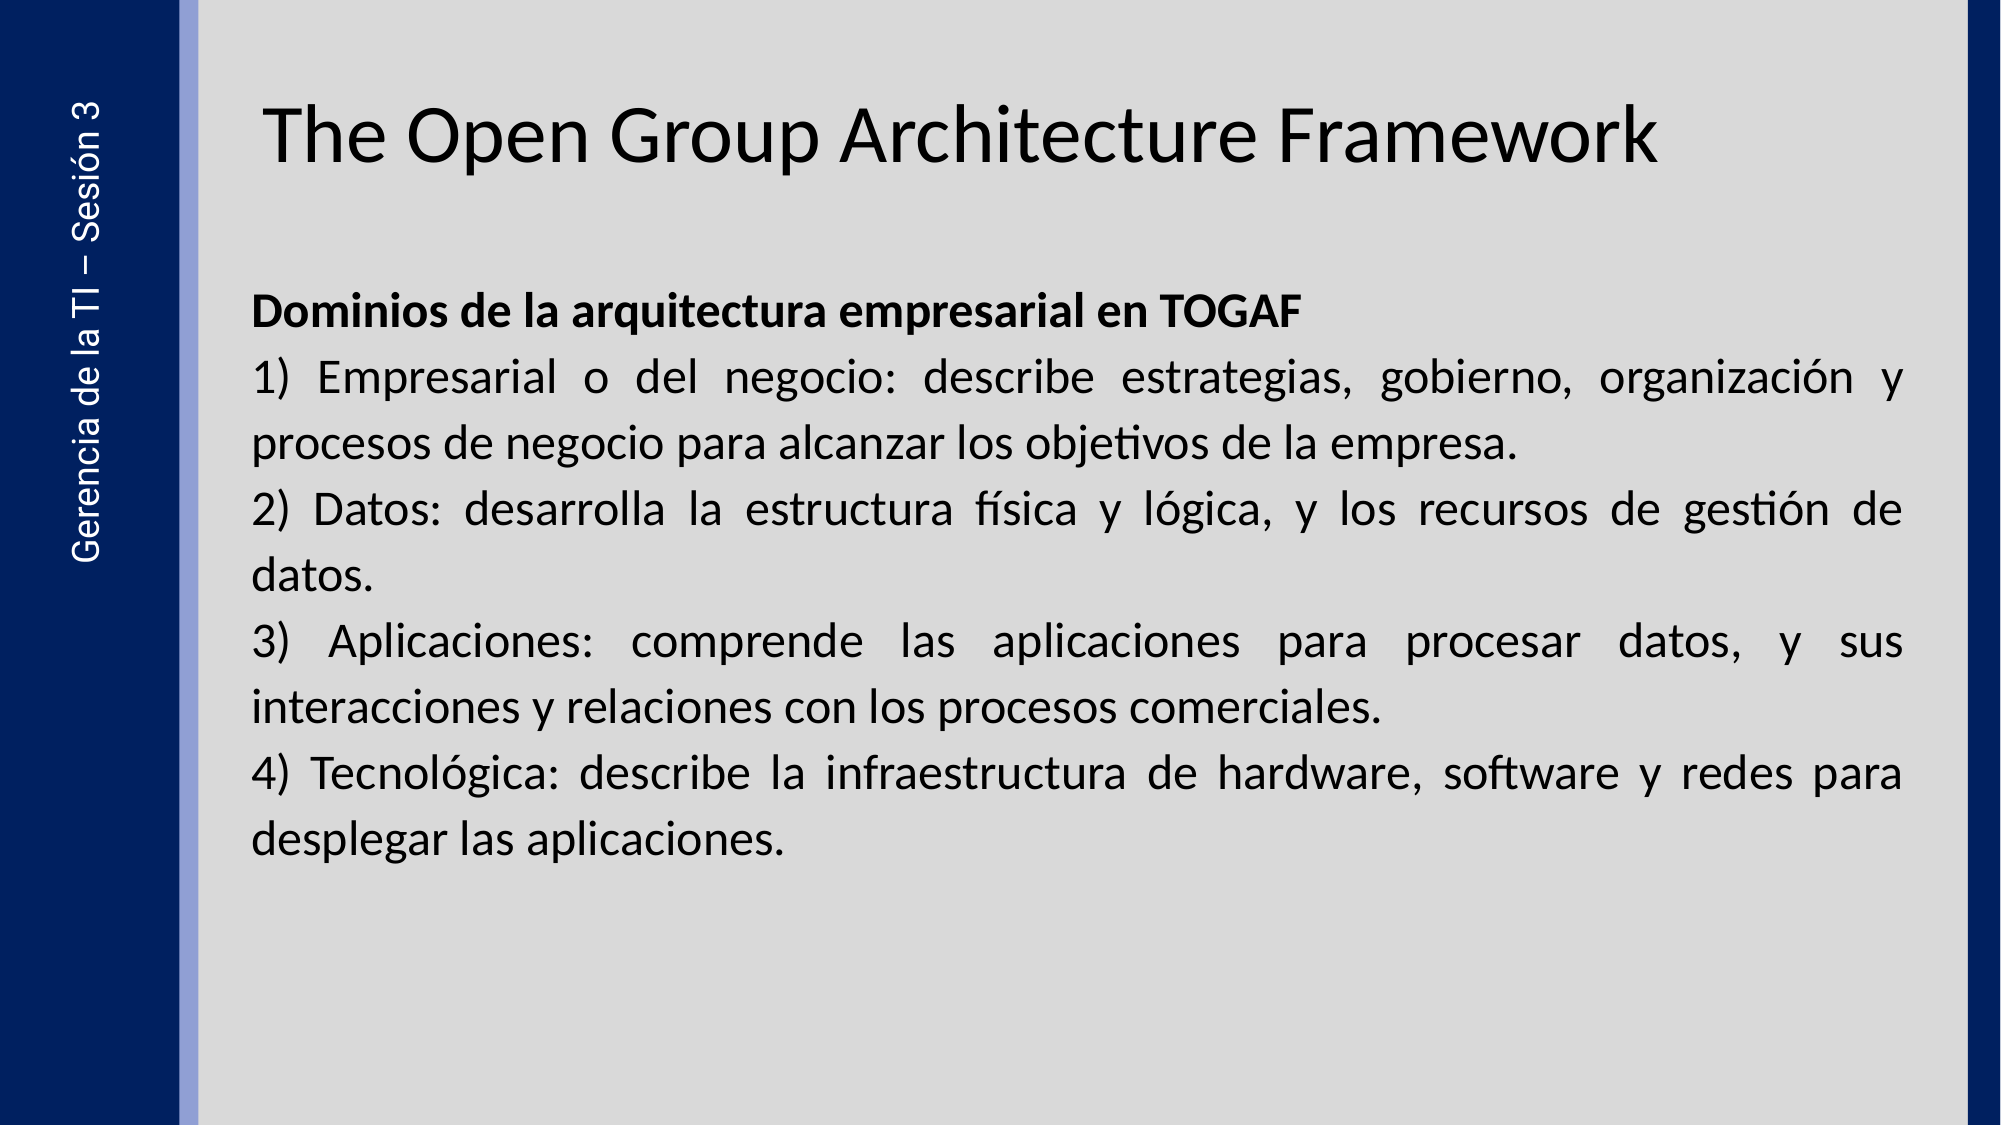

The Open Group Architecture Framework
Dominios de la arquitectura empresarial en TOGAF
1) Empresarial o del negocio: describe estrategias, gobierno, organización y procesos de negocio para alcanzar los objetivos de la empresa.
2) Datos: desarrolla la estructura física y lógica, y los recursos de gestión de datos.
3) Aplicaciones: comprende las aplicaciones para procesar datos, y sus interacciones y relaciones con los procesos comerciales.
4) Tecnológica: describe la infraestructura de hardware, software y redes para desplegar las aplicaciones.

Gerencia de la TI – Sesión 3